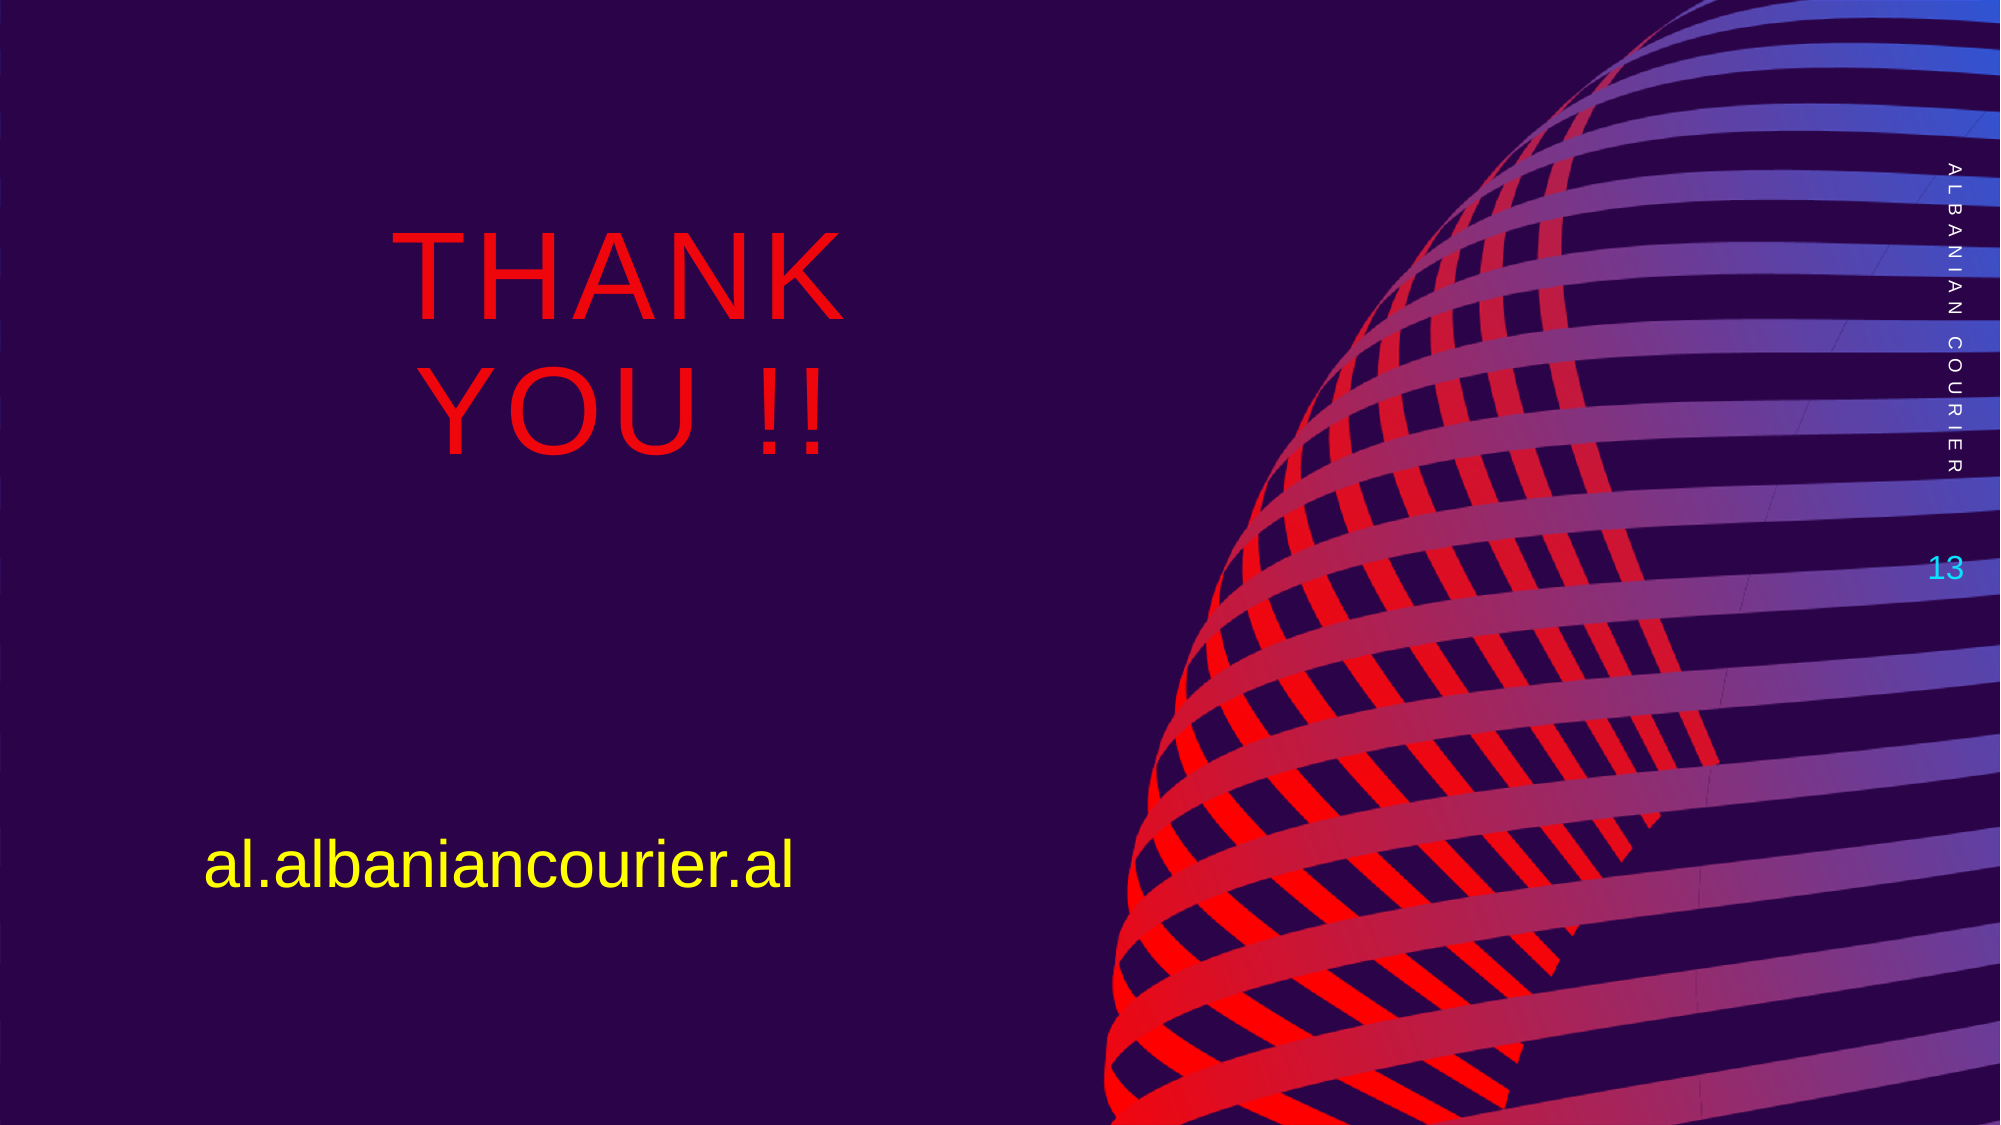

# Thank you !!
Albanian COurier
13
al.albaniancourier.al